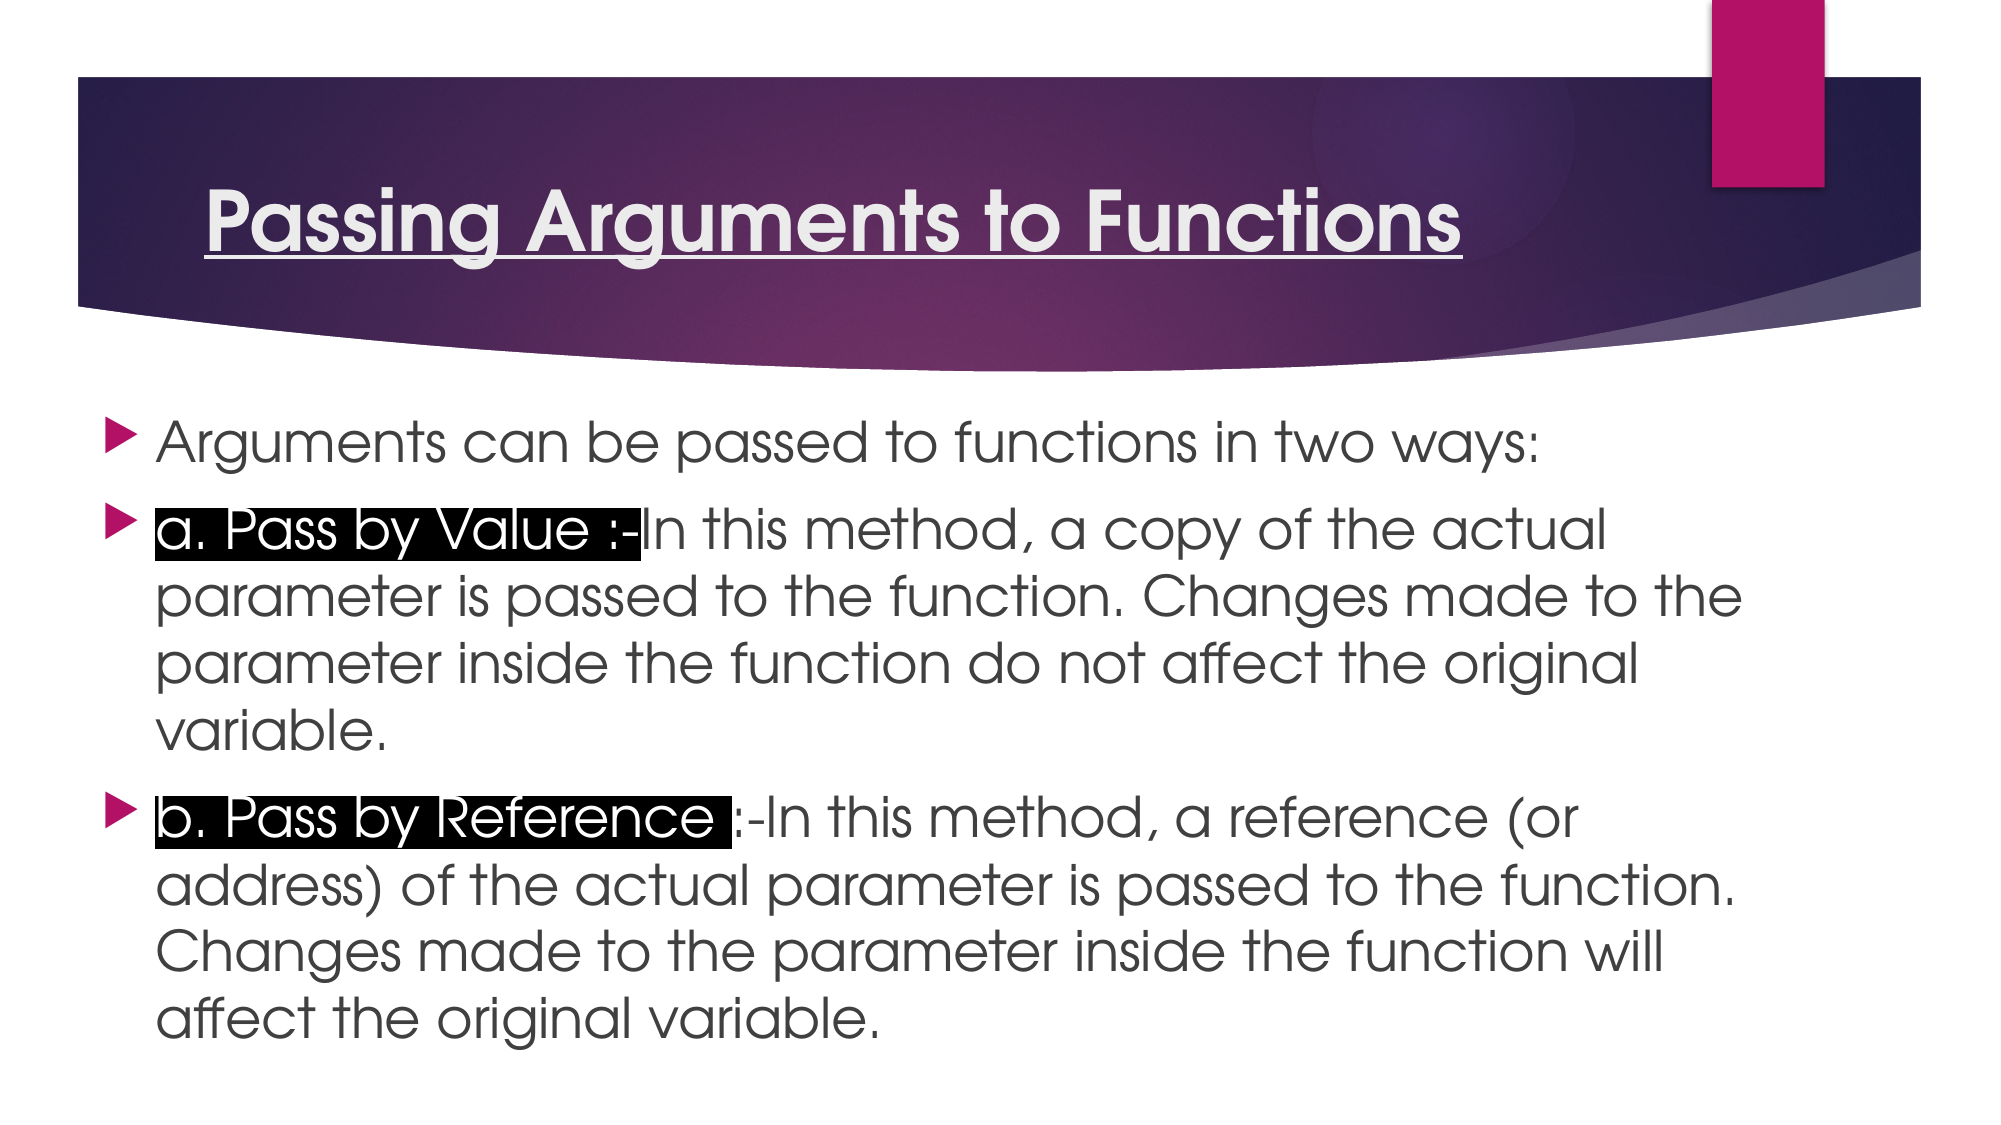

# Passing Arguments to Functions
Arguments can be passed to functions in two ways:
a. Pass by Value :-In this method, a copy of the actual parameter is passed to the function. Changes made to the parameter inside the function do not affect the original variable.
b. Pass by Reference :-In this method, a reference (or address) of the actual parameter is passed to the function. Changes made to the parameter inside the function will affect the original variable.